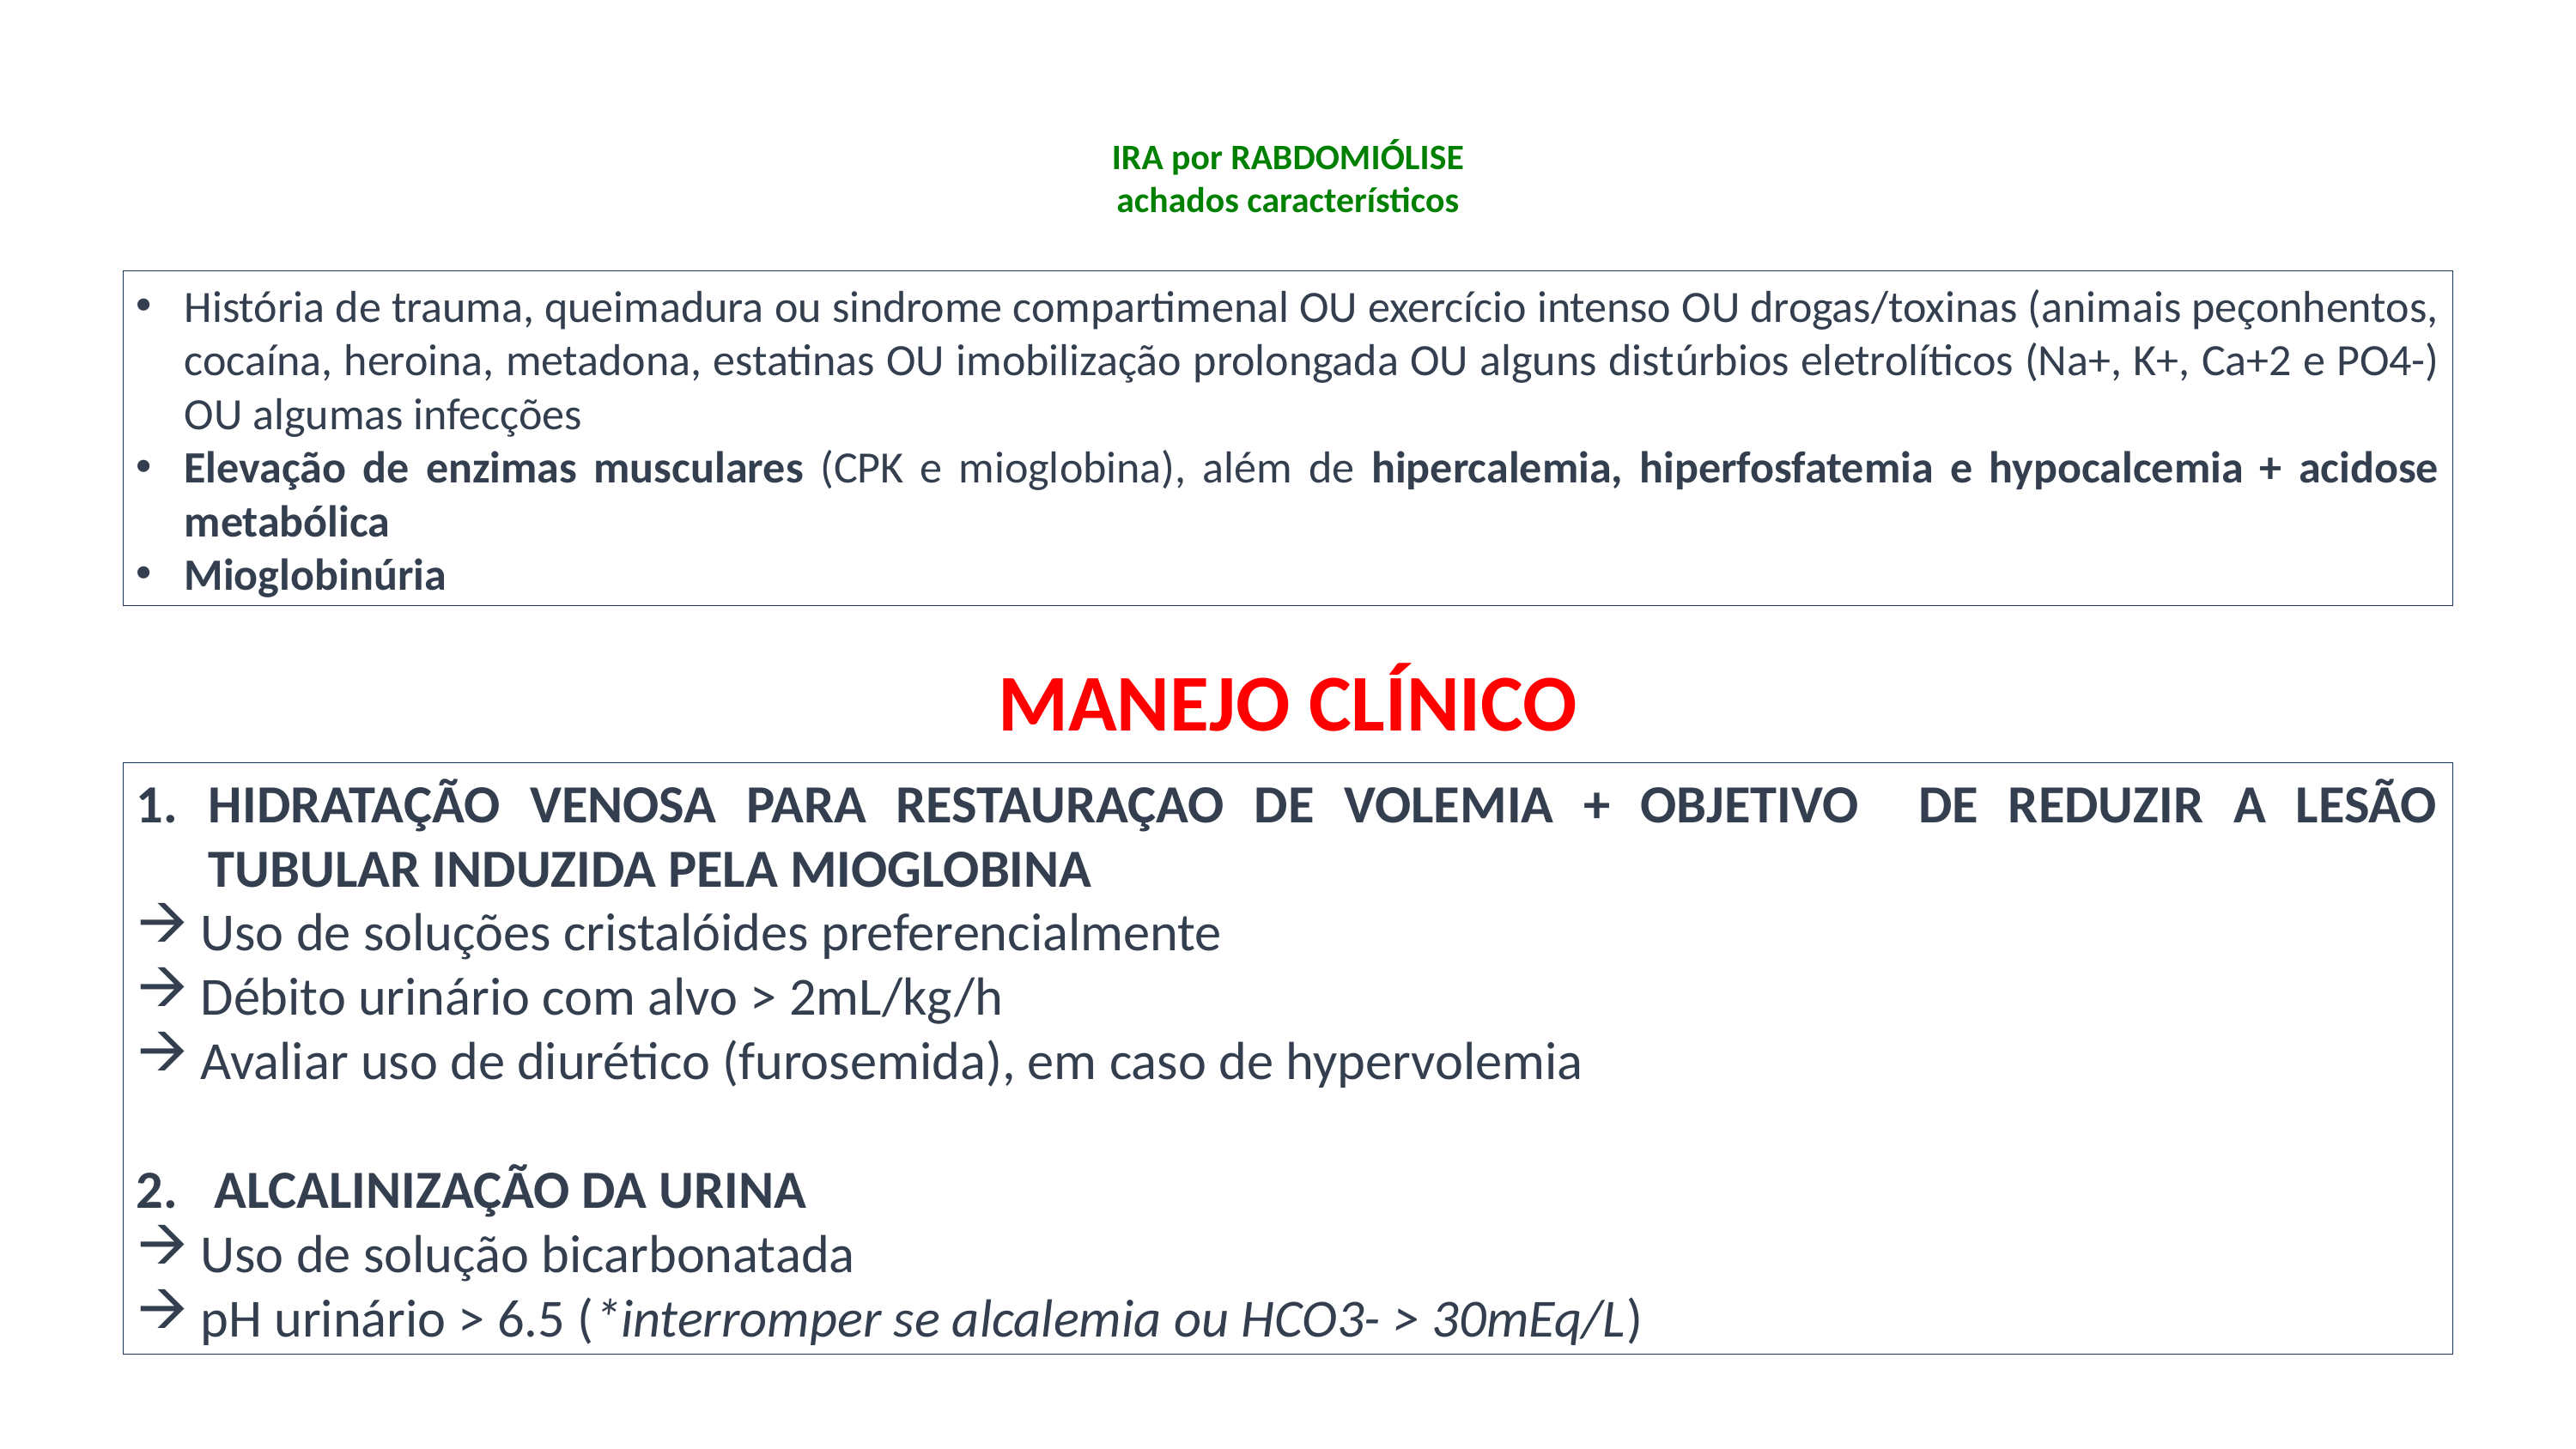

# IRA por RABDOMIÓLISE achados característicos
História de trauma, queimadura ou sindrome compartimenal OU exercício intenso OU drogas/toxinas (animais peçonhentos, cocaína, heroina, metadona, estatinas OU imobilização prolongada OU alguns distúrbios eletrolíticos (Na+, K+, Ca+2 e PO4-) OU algumas infecções
Elevação de enzimas musculares (CPK e mioglobina), além de hipercalemia, hiperfosfatemia e hypocalcemia + acidose metabólica
Mioglobinúria
MANEJO CLÍNICO
HIDRATAÇÃO VENOSA PARA RESTAURAÇAO DE VOLEMIA + OBJETIVO  DE REDUZIR A LESÃO TUBULAR INDUZIDA PELA MIOGLOBINA
Uso de soluções cristalóides preferencialmente
Débito urinário com alvo > 2mL/kg/h
Avaliar uso de diurético (furosemida), em caso de hypervolemia

2.   ALCALINIZAÇÃO DA URINA
Uso de solução bicarbonatada
pH urinário > 6.5 (*interromper se alcalemia ou HCO3- > 30mEq/L)